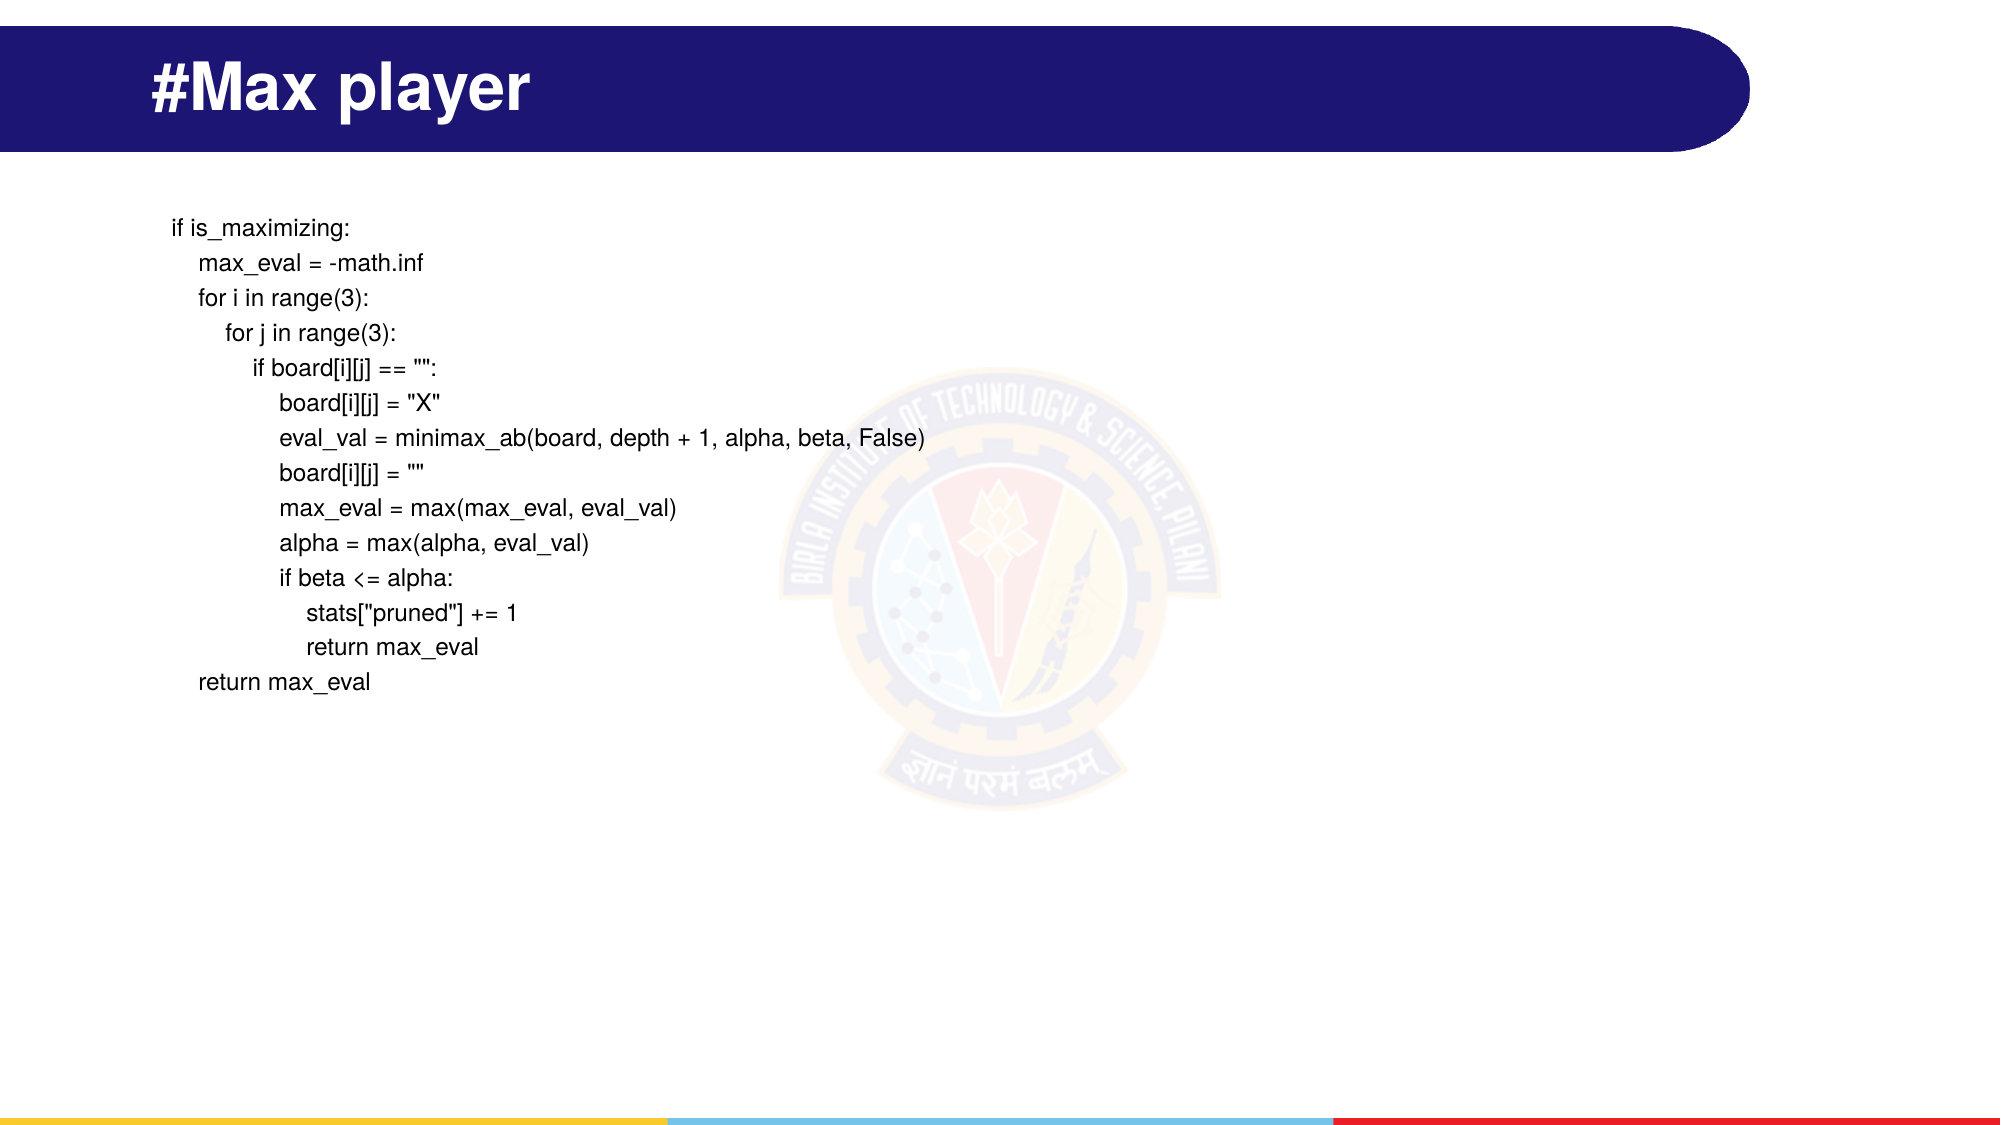

# #Max player
if is_maximizing:
    max_eval = -math.inf
    for i in range(3):
        for j in range(3):
            if board[i][j] == "":
                board[i][j] = "X"
                eval_val = minimax_ab(board, depth + 1, alpha, beta, False)
                board[i][j] = ""
                max_eval = max(max_eval, eval_val)
                alpha = max(alpha, eval_val)
                if beta <= alpha:
                    stats["pruned"] += 1
                    return max_eval
    return max_eval